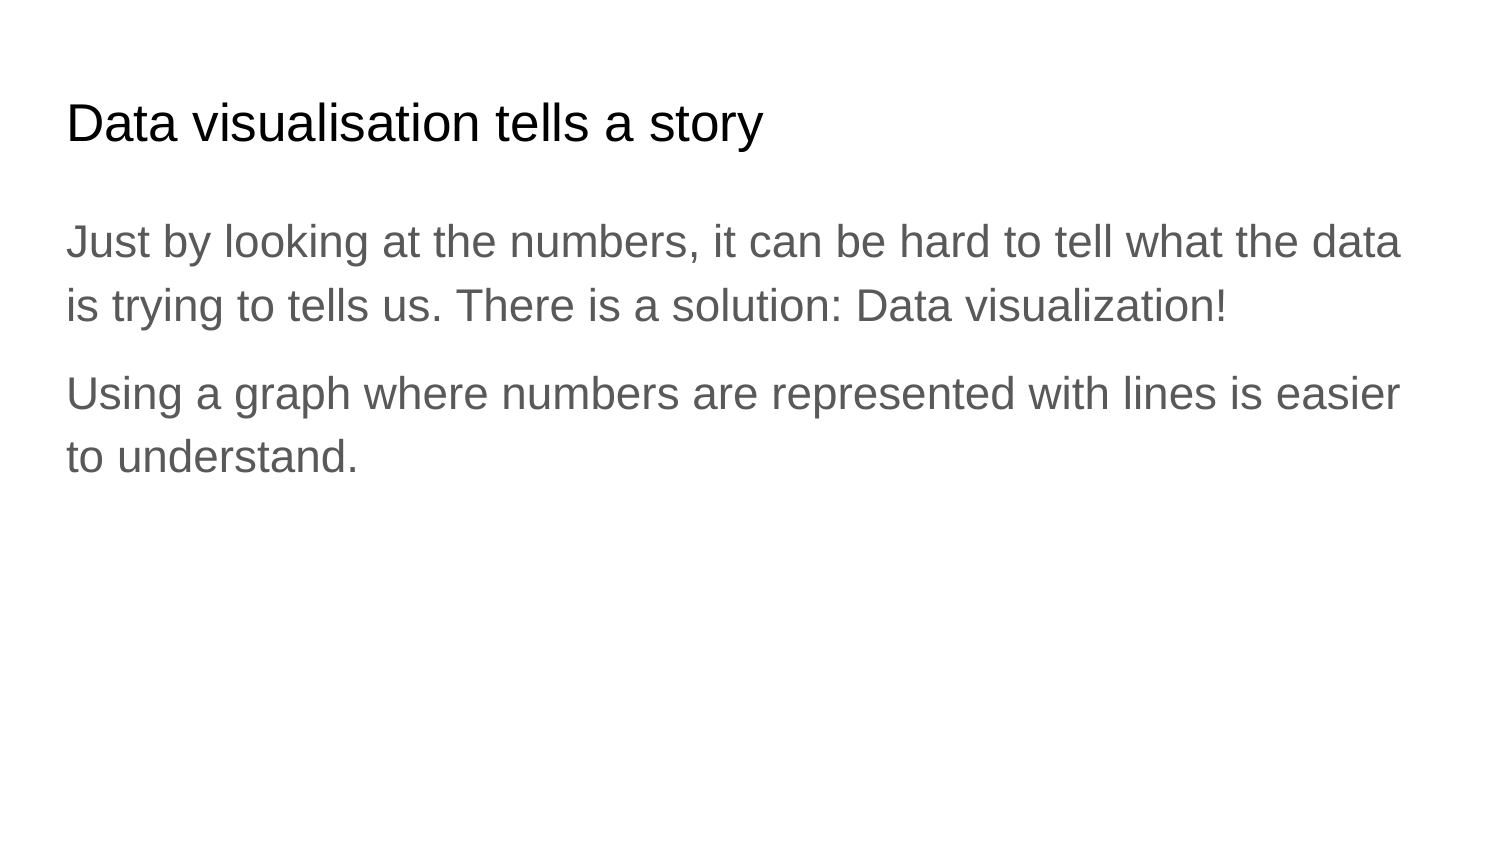

# Data visualisation tells a story
Just by looking at the numbers, it can be hard to tell what the data is trying to tells us. There is a solution: Data visualization!
Using a graph where numbers are represented with lines is easier to understand.